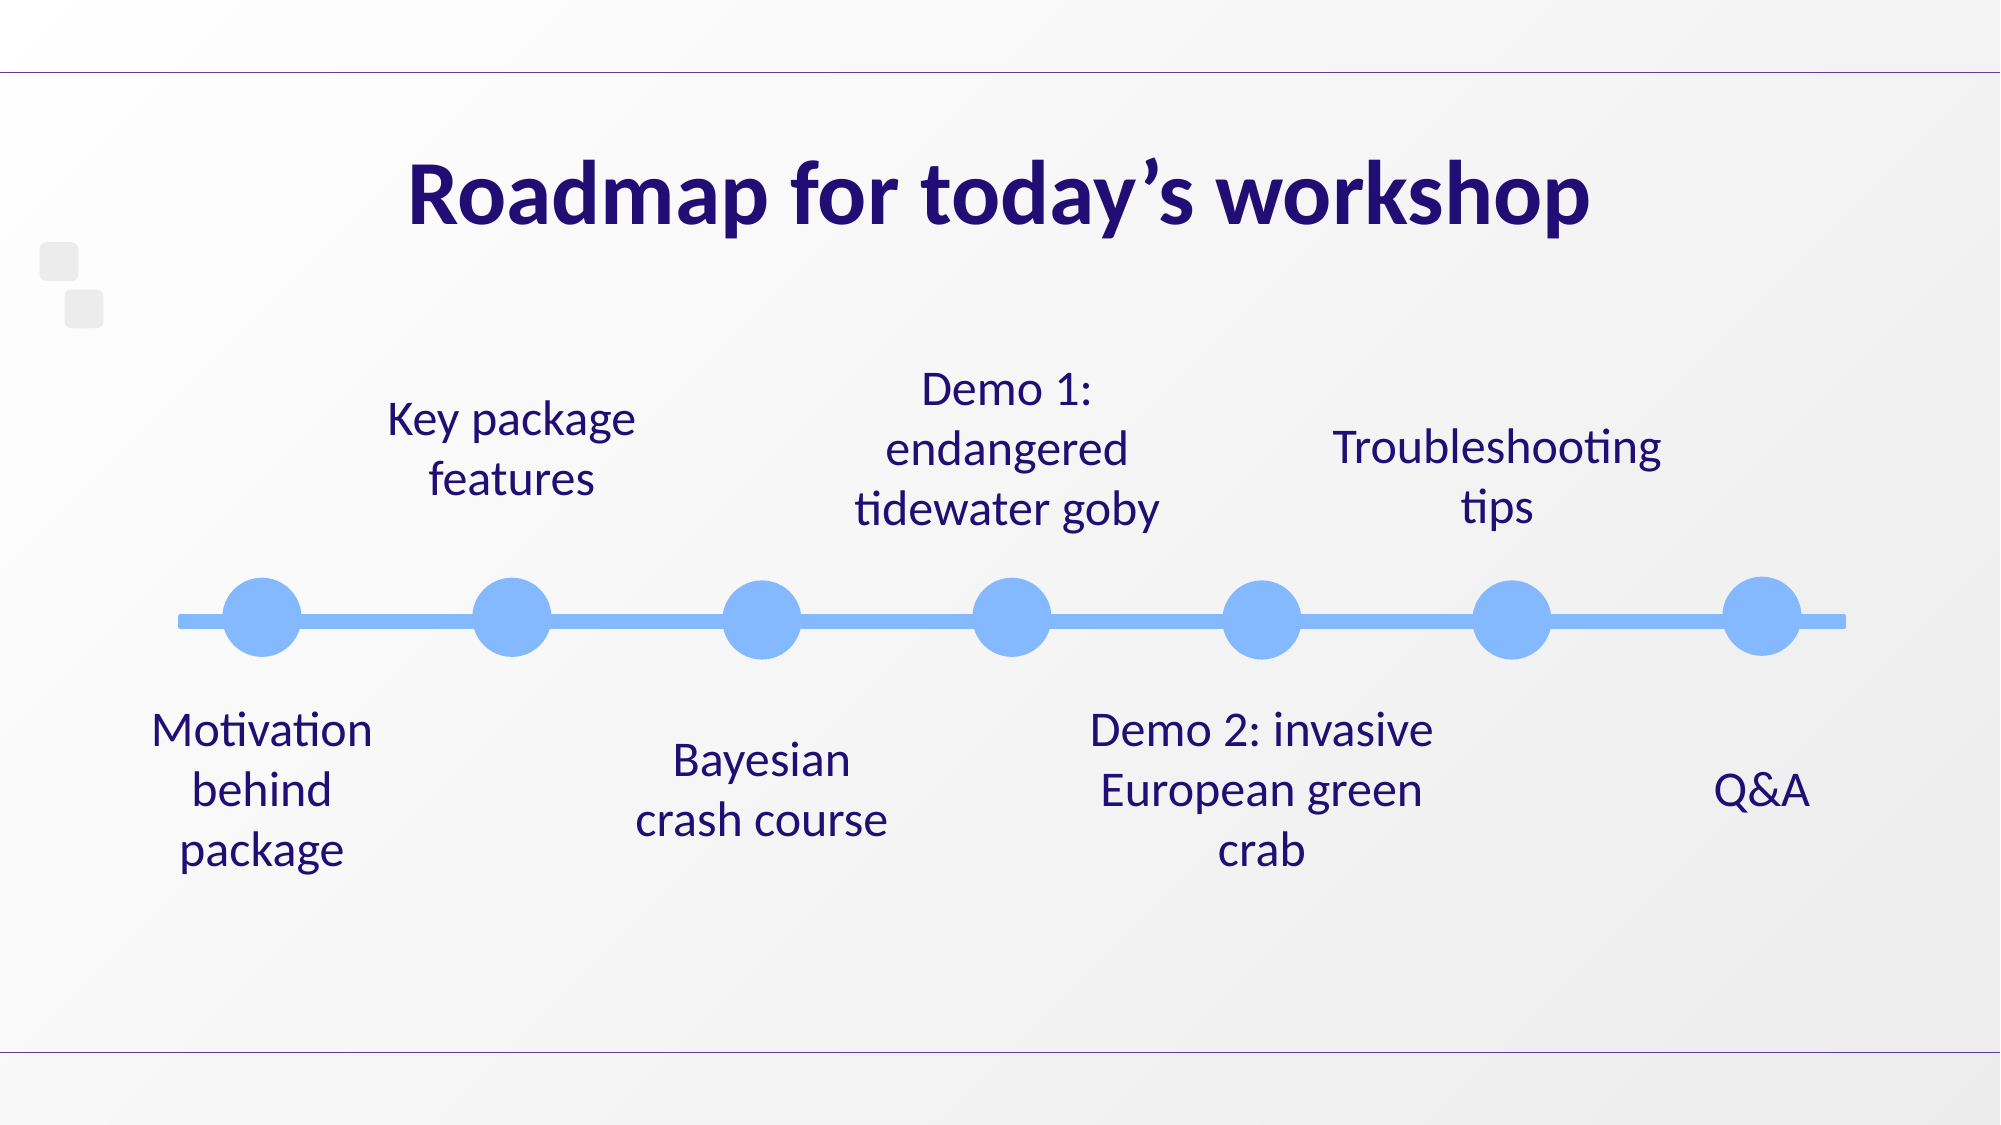

# Roadmap for today’s workshop
Demo 1: endangered tidewater goby
Key package features
Troubleshooting tips

Demo 2: invasive European green crab
Motivation behind package
Bayesian crash course
Q&A